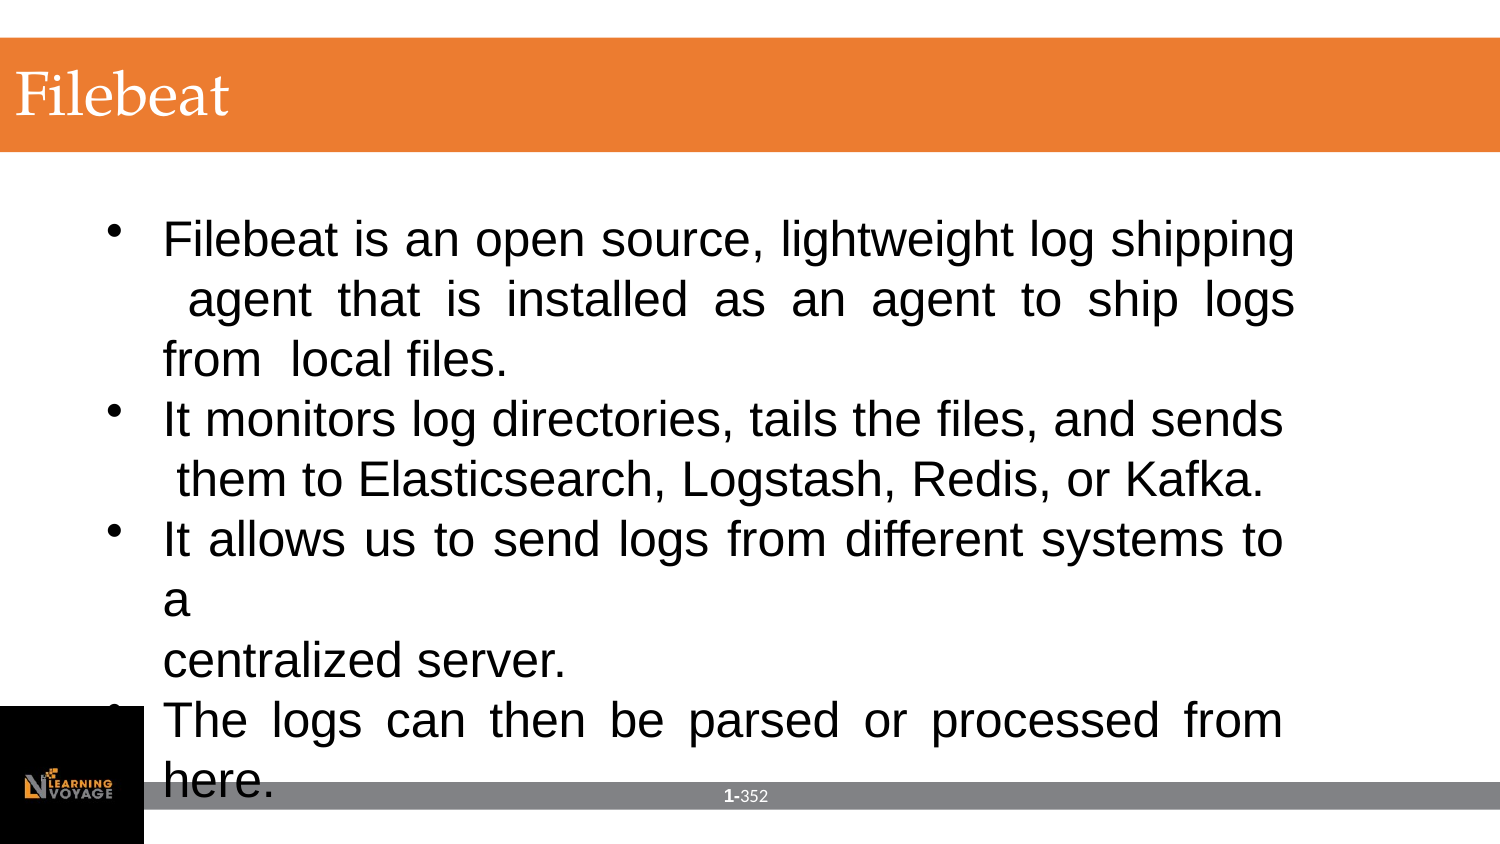

# Filebeat
Filebeat is an open source, lightweight log shipping  agent that is installed as an agent to ship logs from  local files.
It monitors log directories, tails the files, and sends  them to Elasticsearch, Logstash, Redis, or Kafka.
It allows us to send logs from different systems to a
centralized server.
The logs can then be parsed or processed from here.
1-352